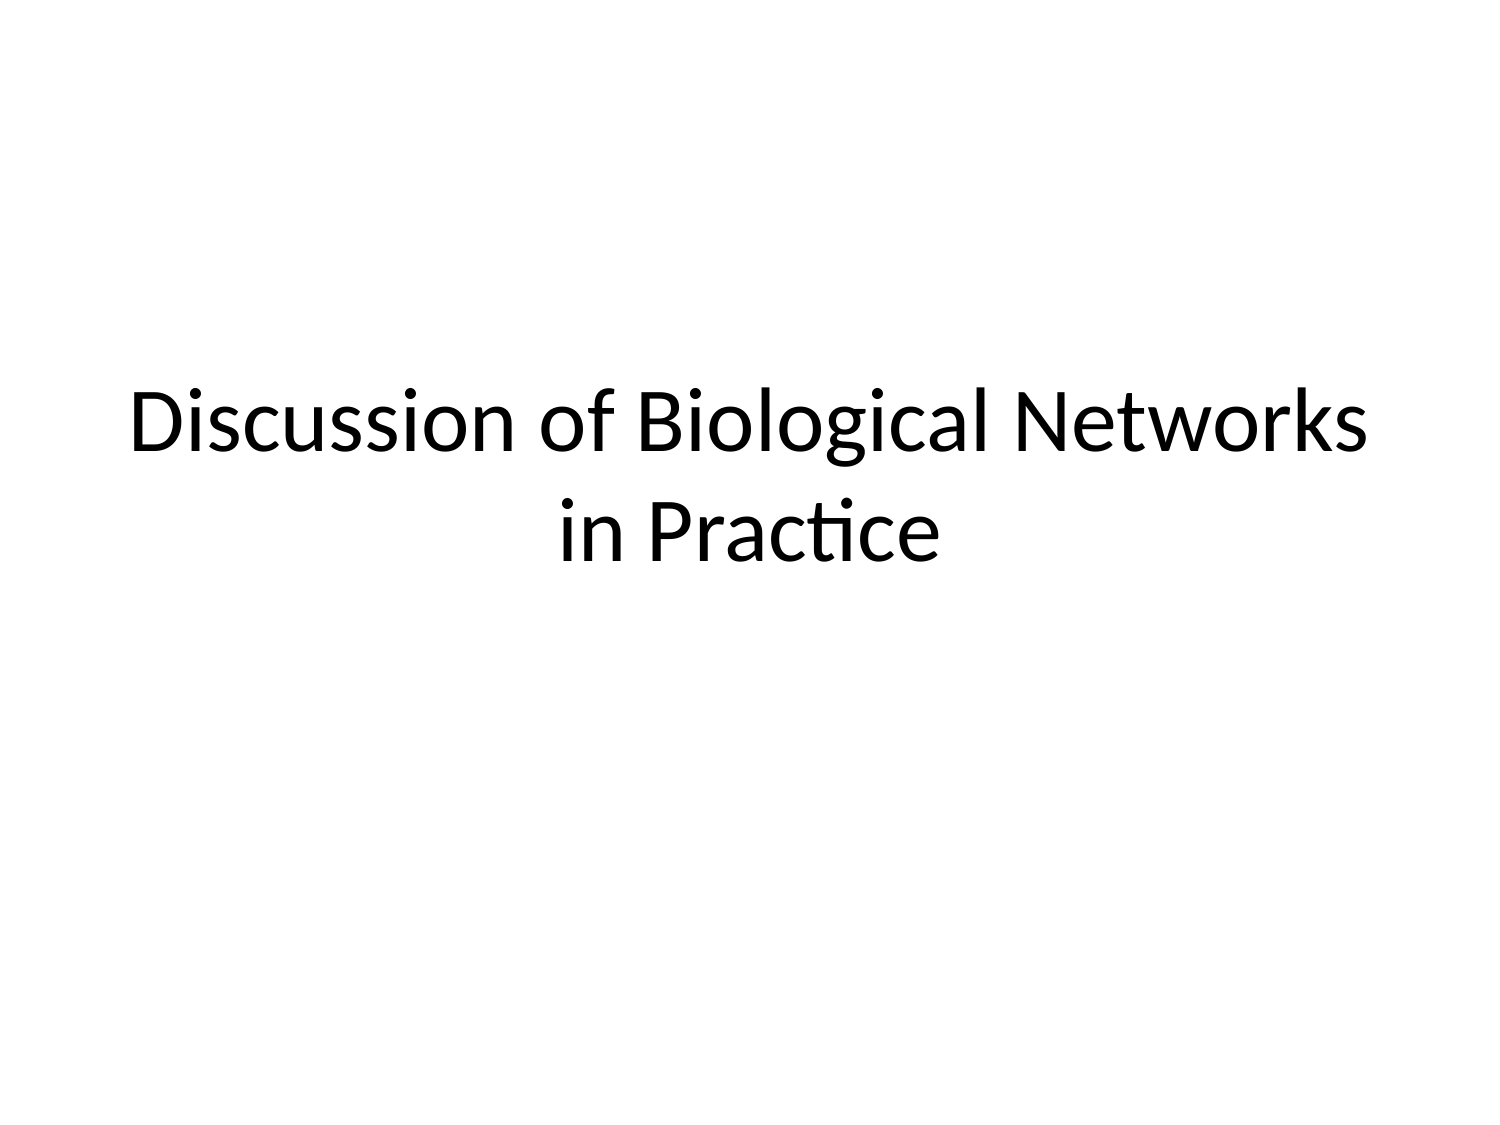

# Discussion of Biological Networks in Practice